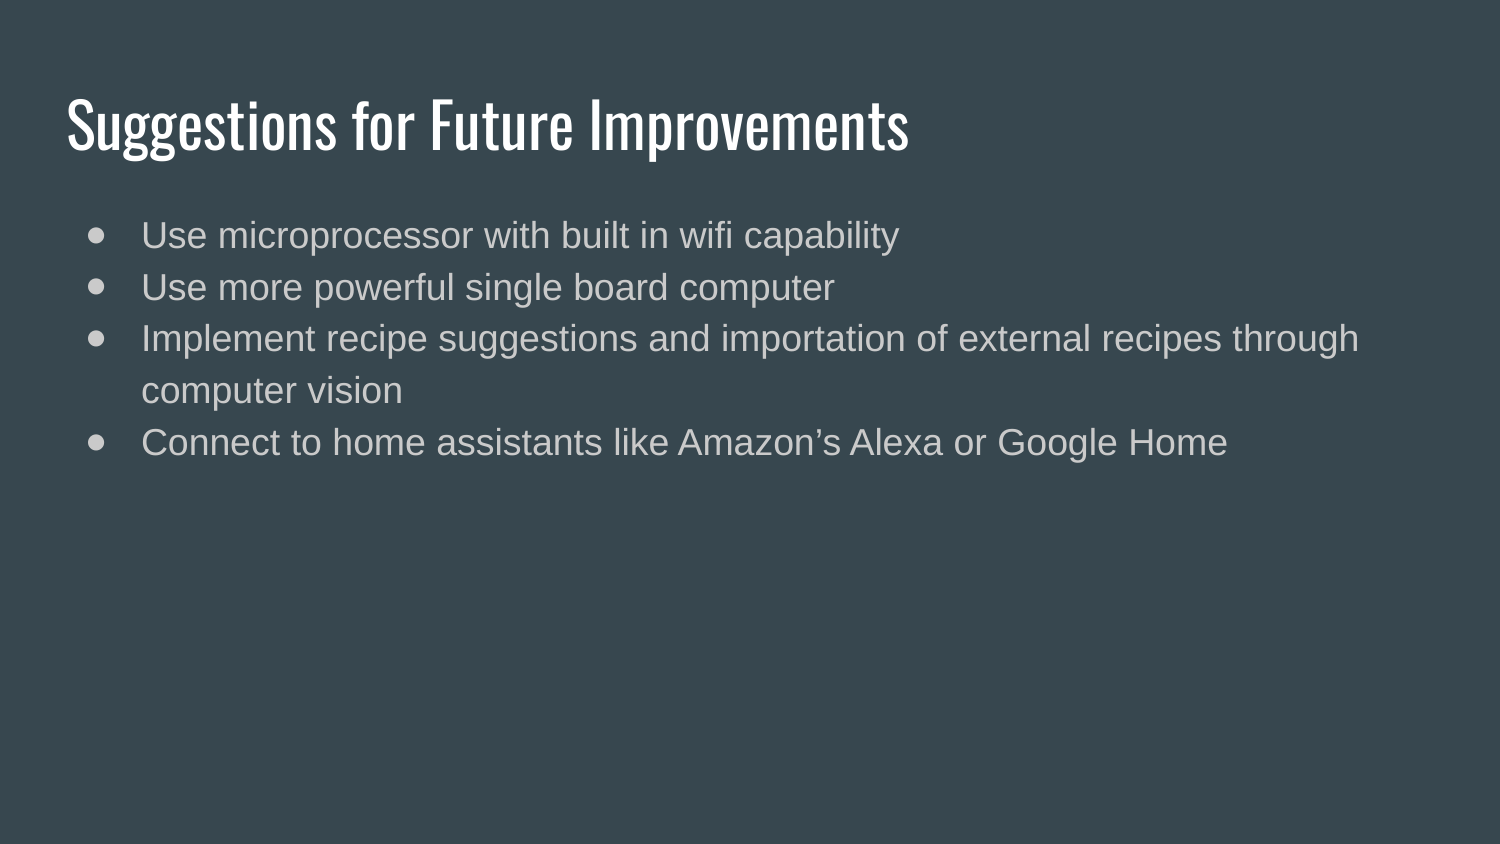

# Suggestions for Future Improvements
Use microprocessor with built in wifi capability
Use more powerful single board computer
Implement recipe suggestions and importation of external recipes through computer vision
Connect to home assistants like Amazon’s Alexa or Google Home